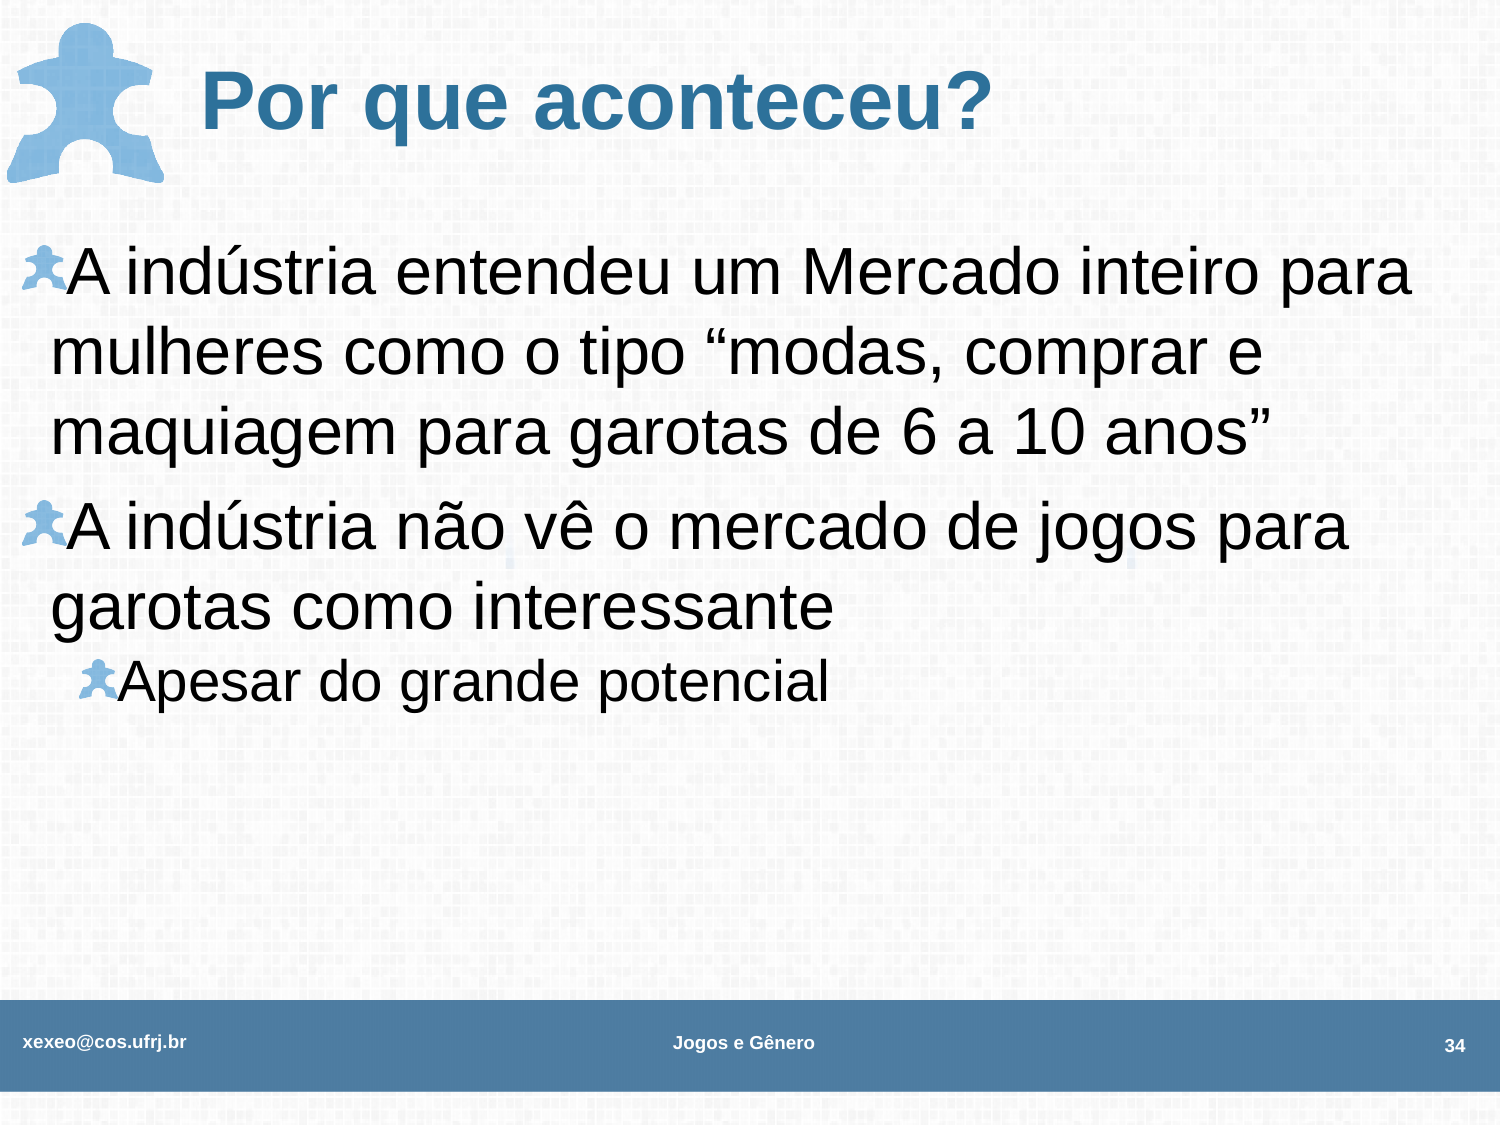

# Por que aconteceu?
A indústria entendeu um Mercado inteiro para mulheres como o tipo “modas, comprar e maquiagem para garotas de 6 a 10 anos”
A indústria não vê o mercado de jogos para garotas como interessante
Apesar do grande potencial
xexeo@cos.ufrj.br
Jogos e Gênero
34